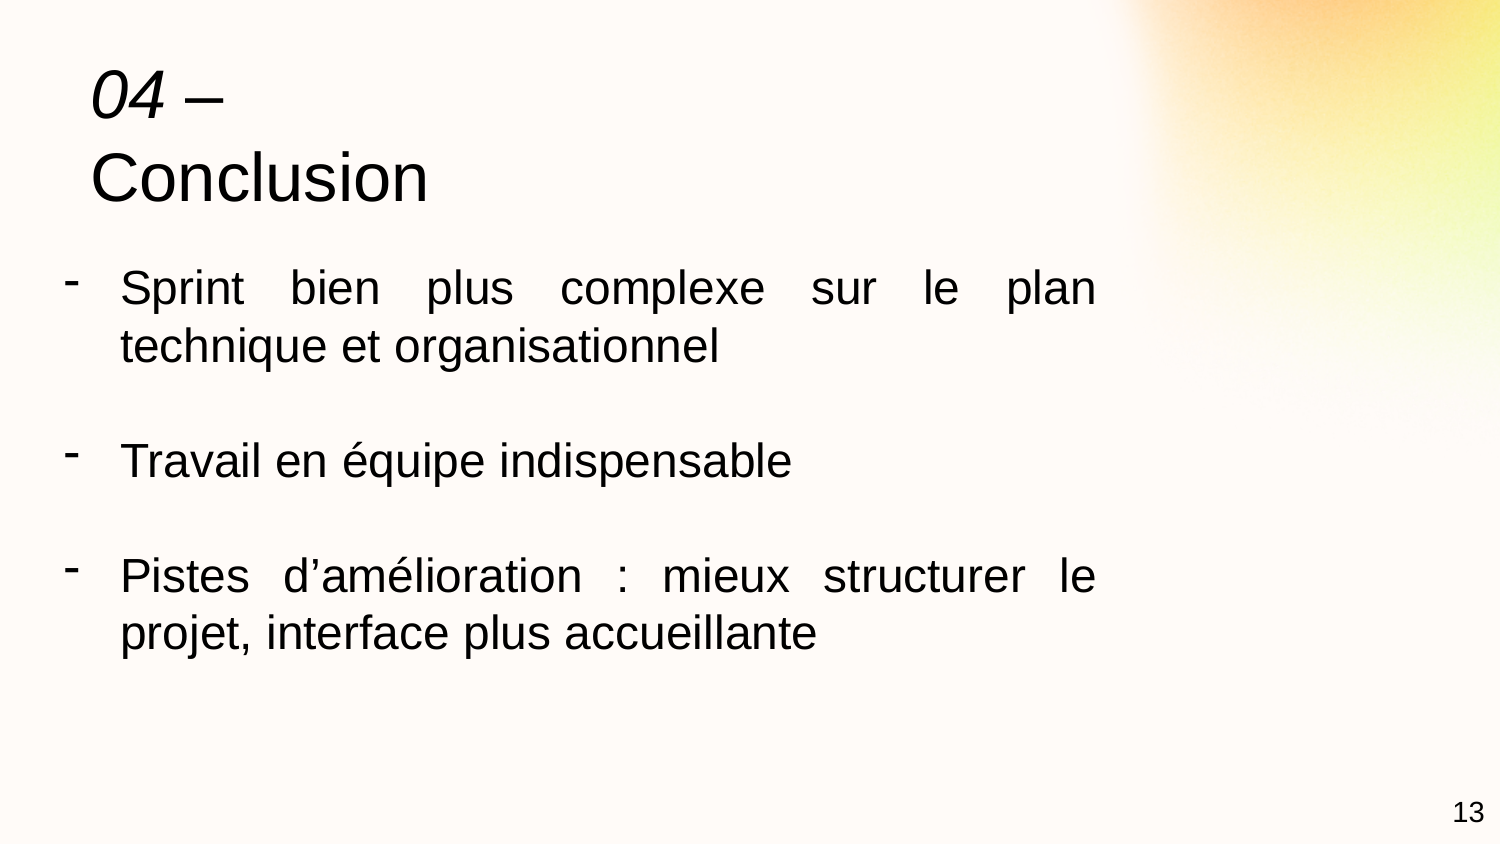

# 04 – Conclusion
Sprint bien plus complexe sur le plan technique et organisationnel

Travail en équipe indispensable

Pistes d’amélioration : mieux structurer le projet, interface plus accueillante
13